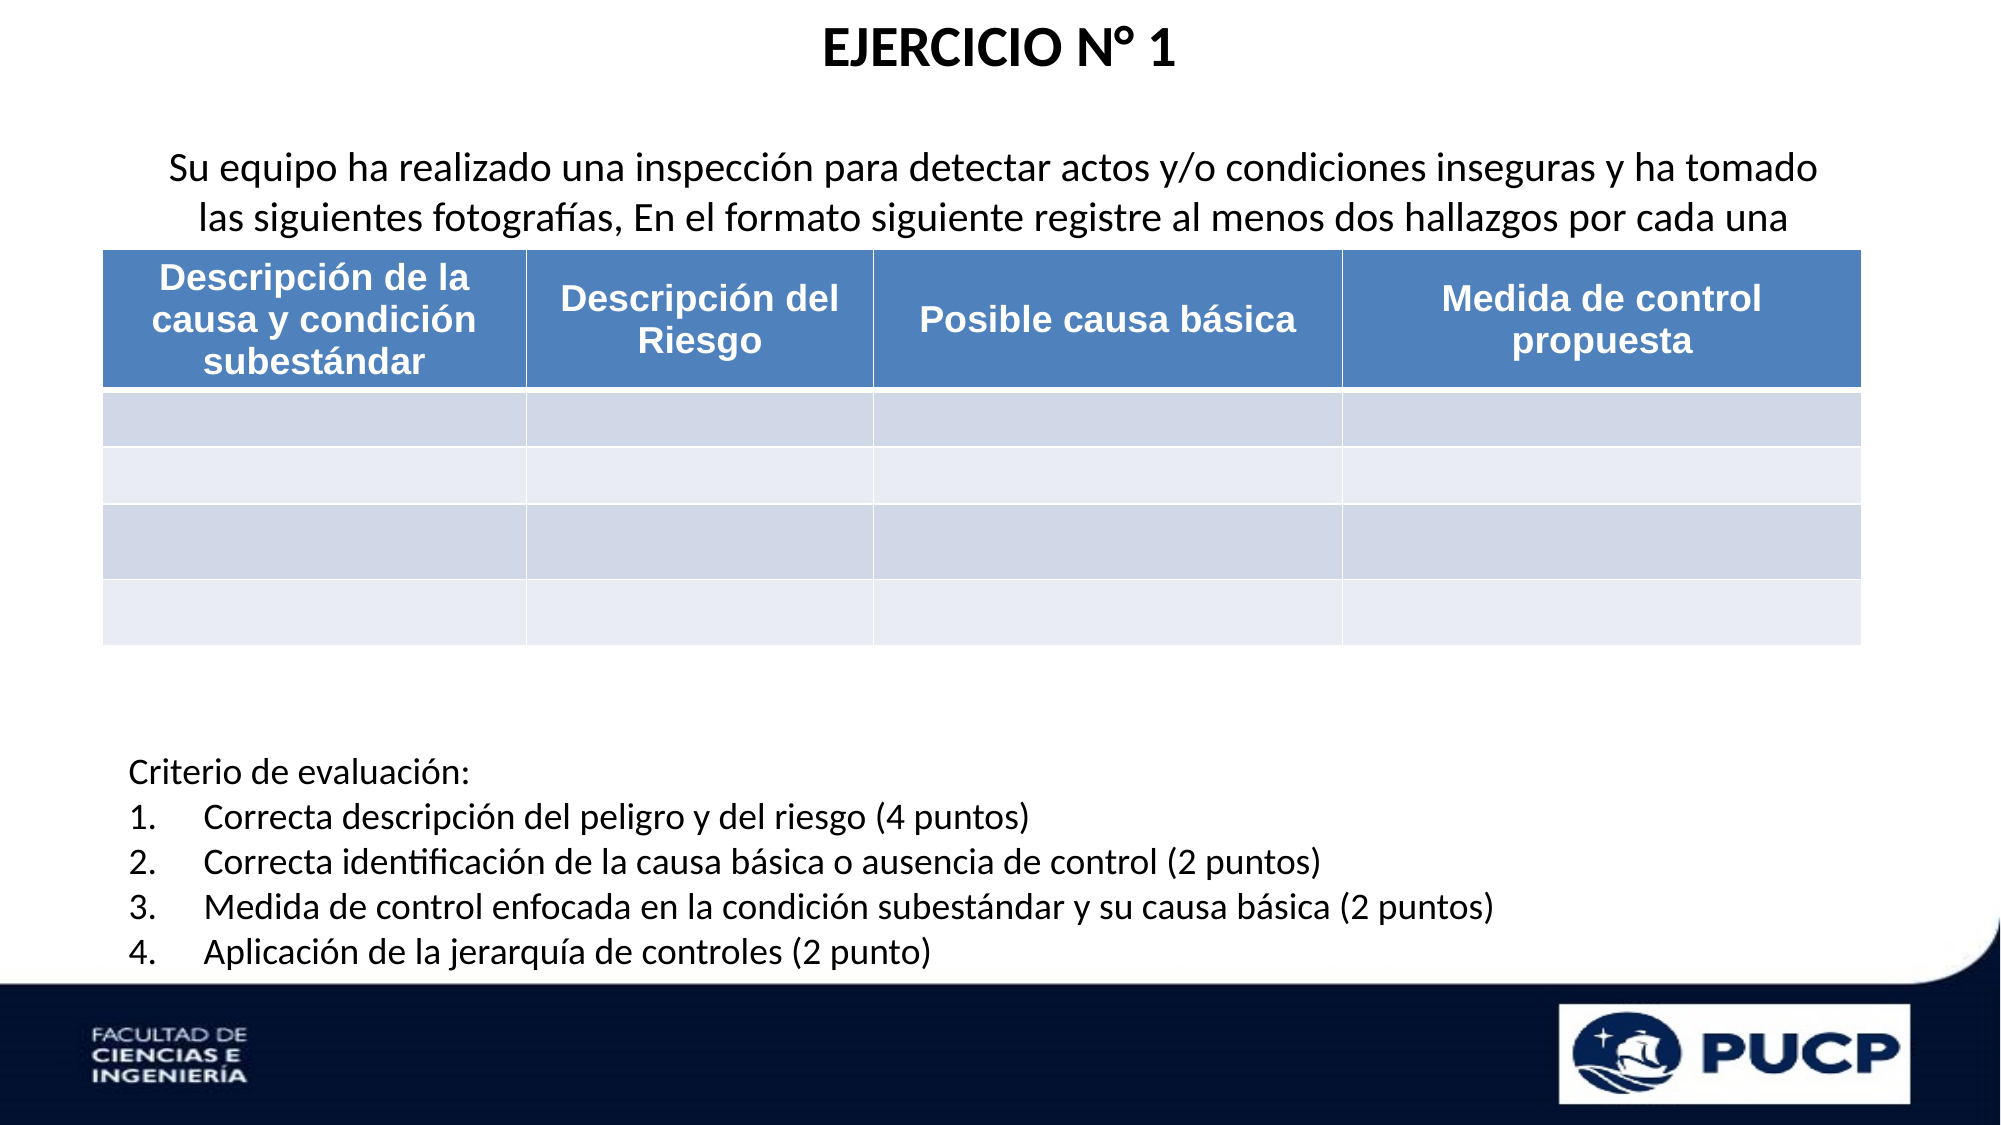

EJERCICIO N° 1
Su equipo ha realizado una inspección para detectar actos y/o condiciones inseguras y ha tomado las siguientes fotografías, En el formato siguiente registre al menos dos hallazgos por cada una
| Descripción de la causa y condición subestándar | Descripción del Riesgo | Posible causa básica | Medida de control propuesta |
| --- | --- | --- | --- |
|  |  |  |  |
|  |  |  |  |
|  |  |  |  |
|  |  |  |  |
Criterio de evaluación:
Correcta descripción del peligro y del riesgo (4 puntos)
Correcta identificación de la causa básica o ausencia de control (2 puntos)
Medida de control enfocada en la condición subestándar y su causa básica (2 puntos)
Aplicación de la jerarquía de controles (2 punto)